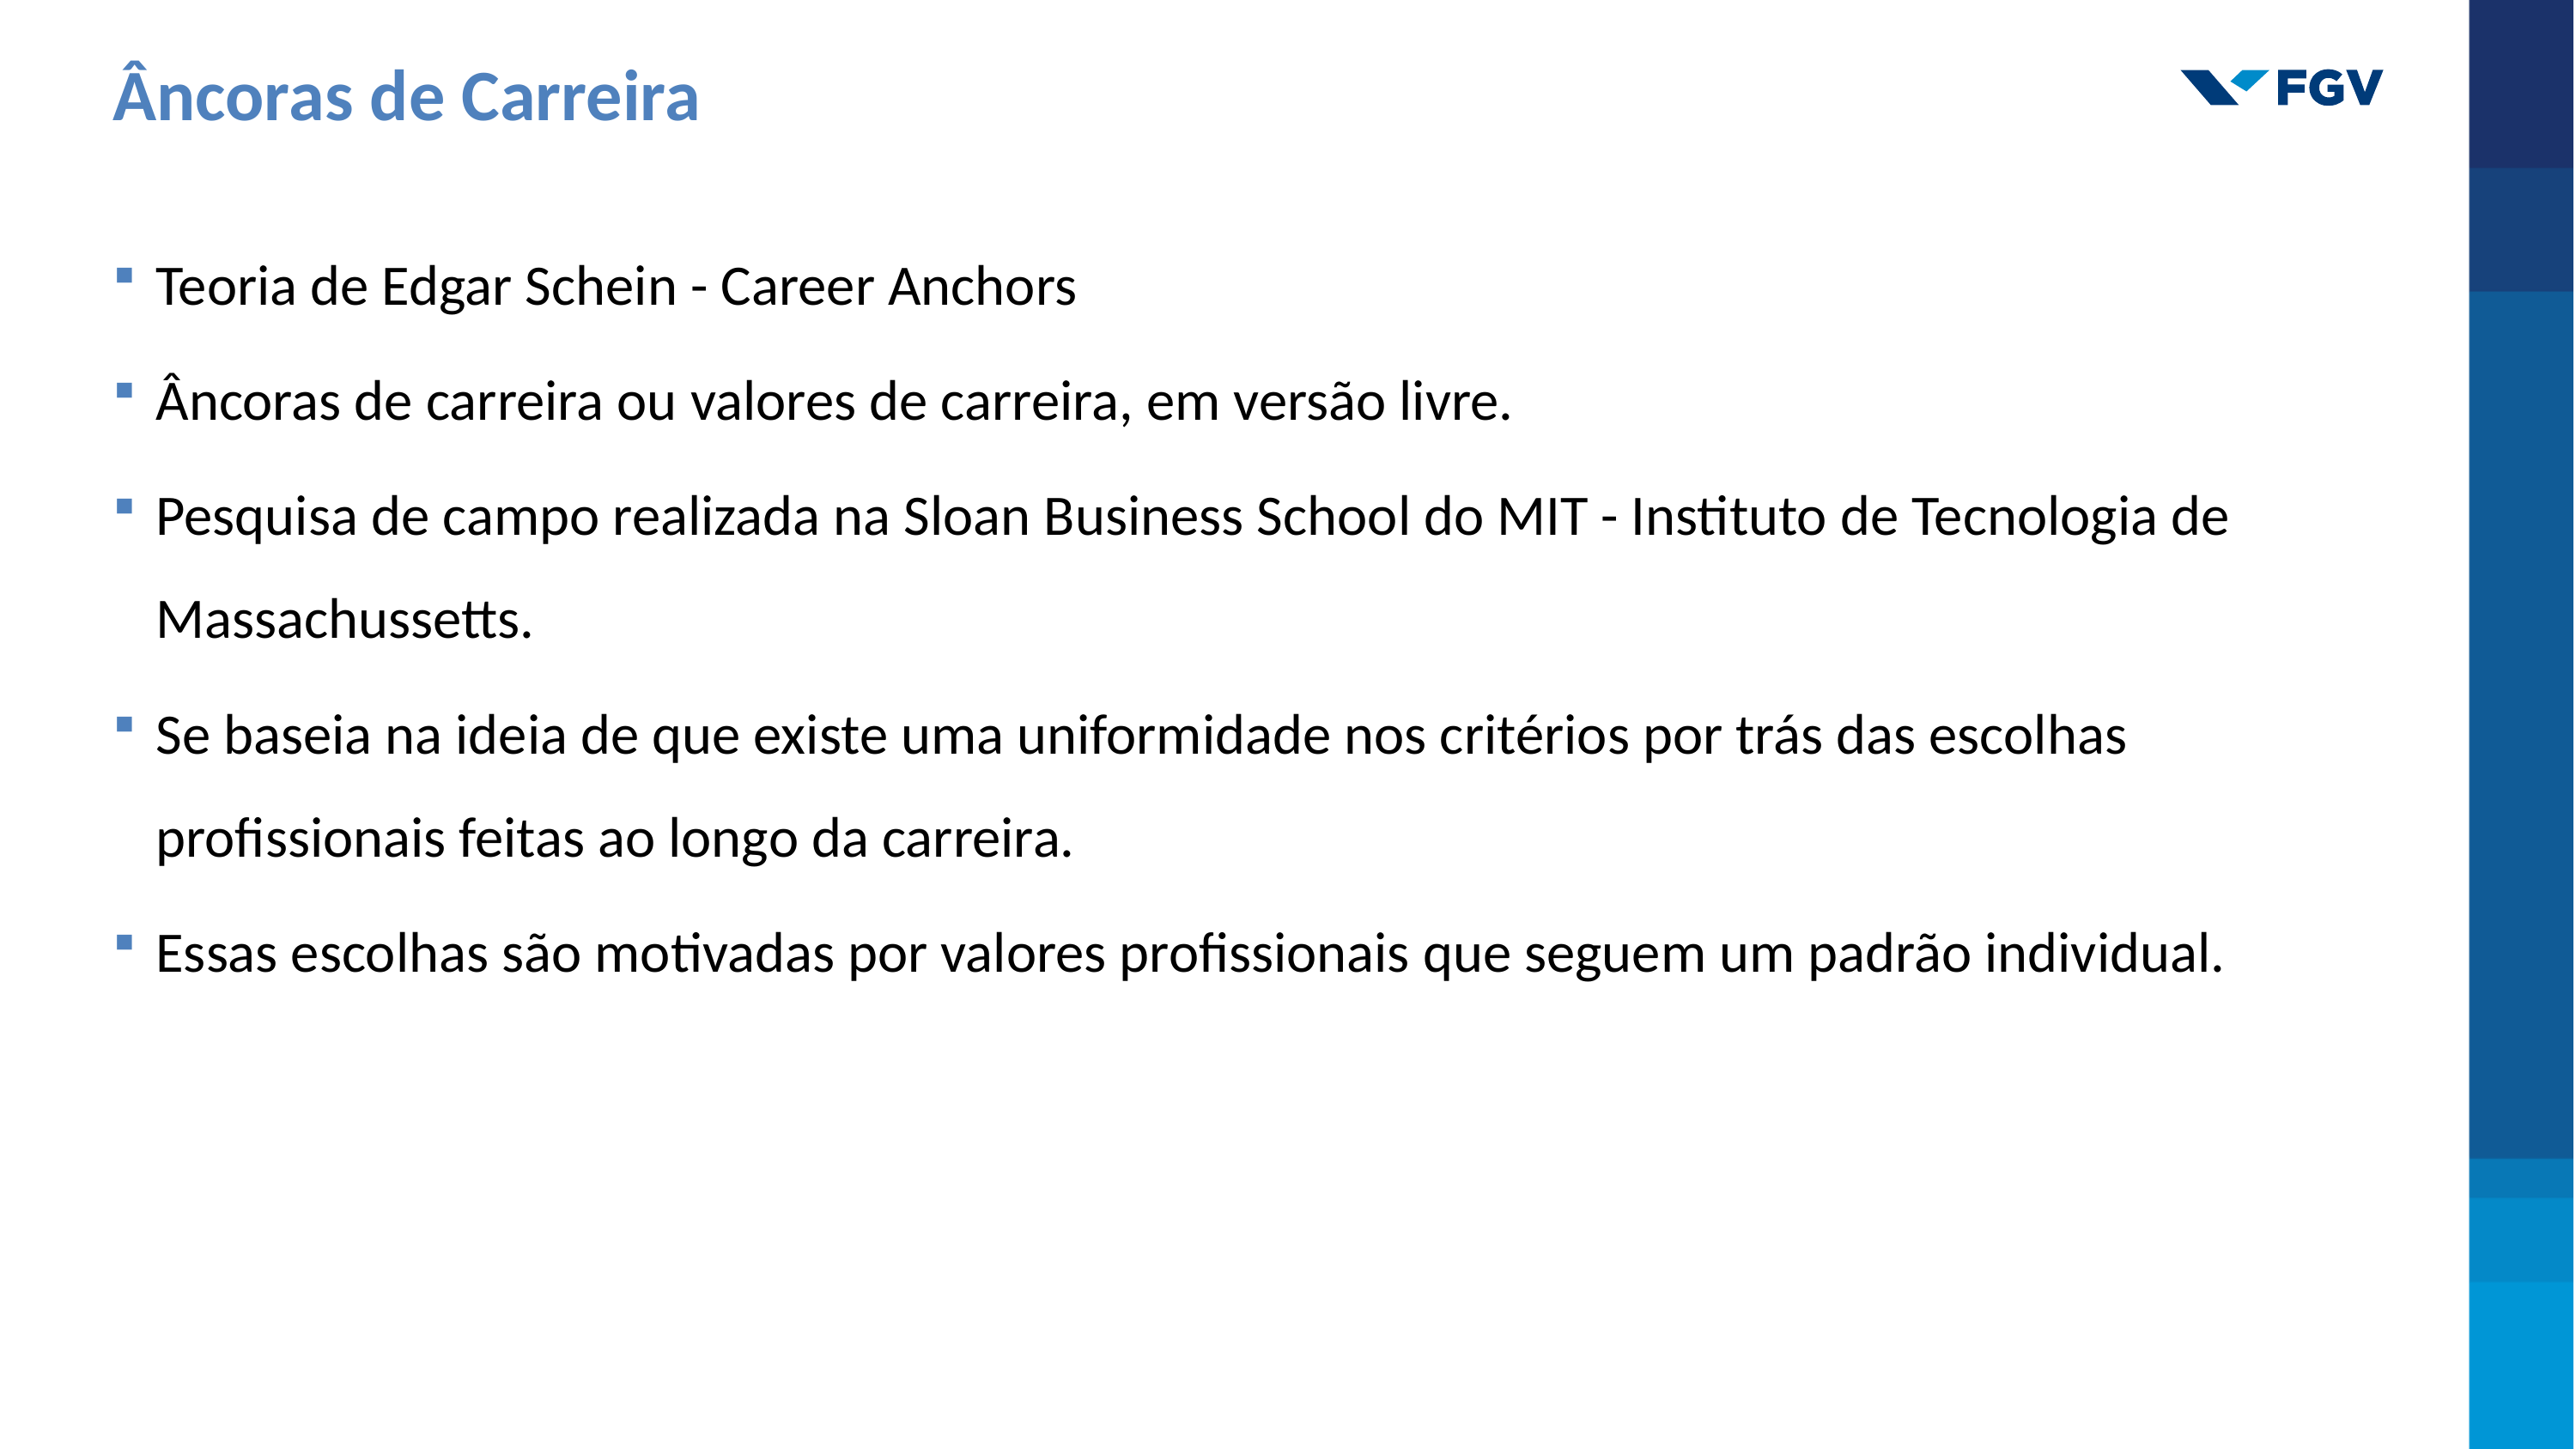

Âncoras de Carreira
Teoria de Edgar Schein - Career Anchors
Âncoras de carreira ou valores de carreira, em versão livre.
Pesquisa de campo realizada na Sloan Business School do MIT - Instituto de Tecnologia de Massachussetts.
Se baseia na ideia de que existe uma uniformidade nos critérios por trás das escolhas profissionais feitas ao longo da carreira.
Essas escolhas são motivadas por valores profissionais que seguem um padrão individual.